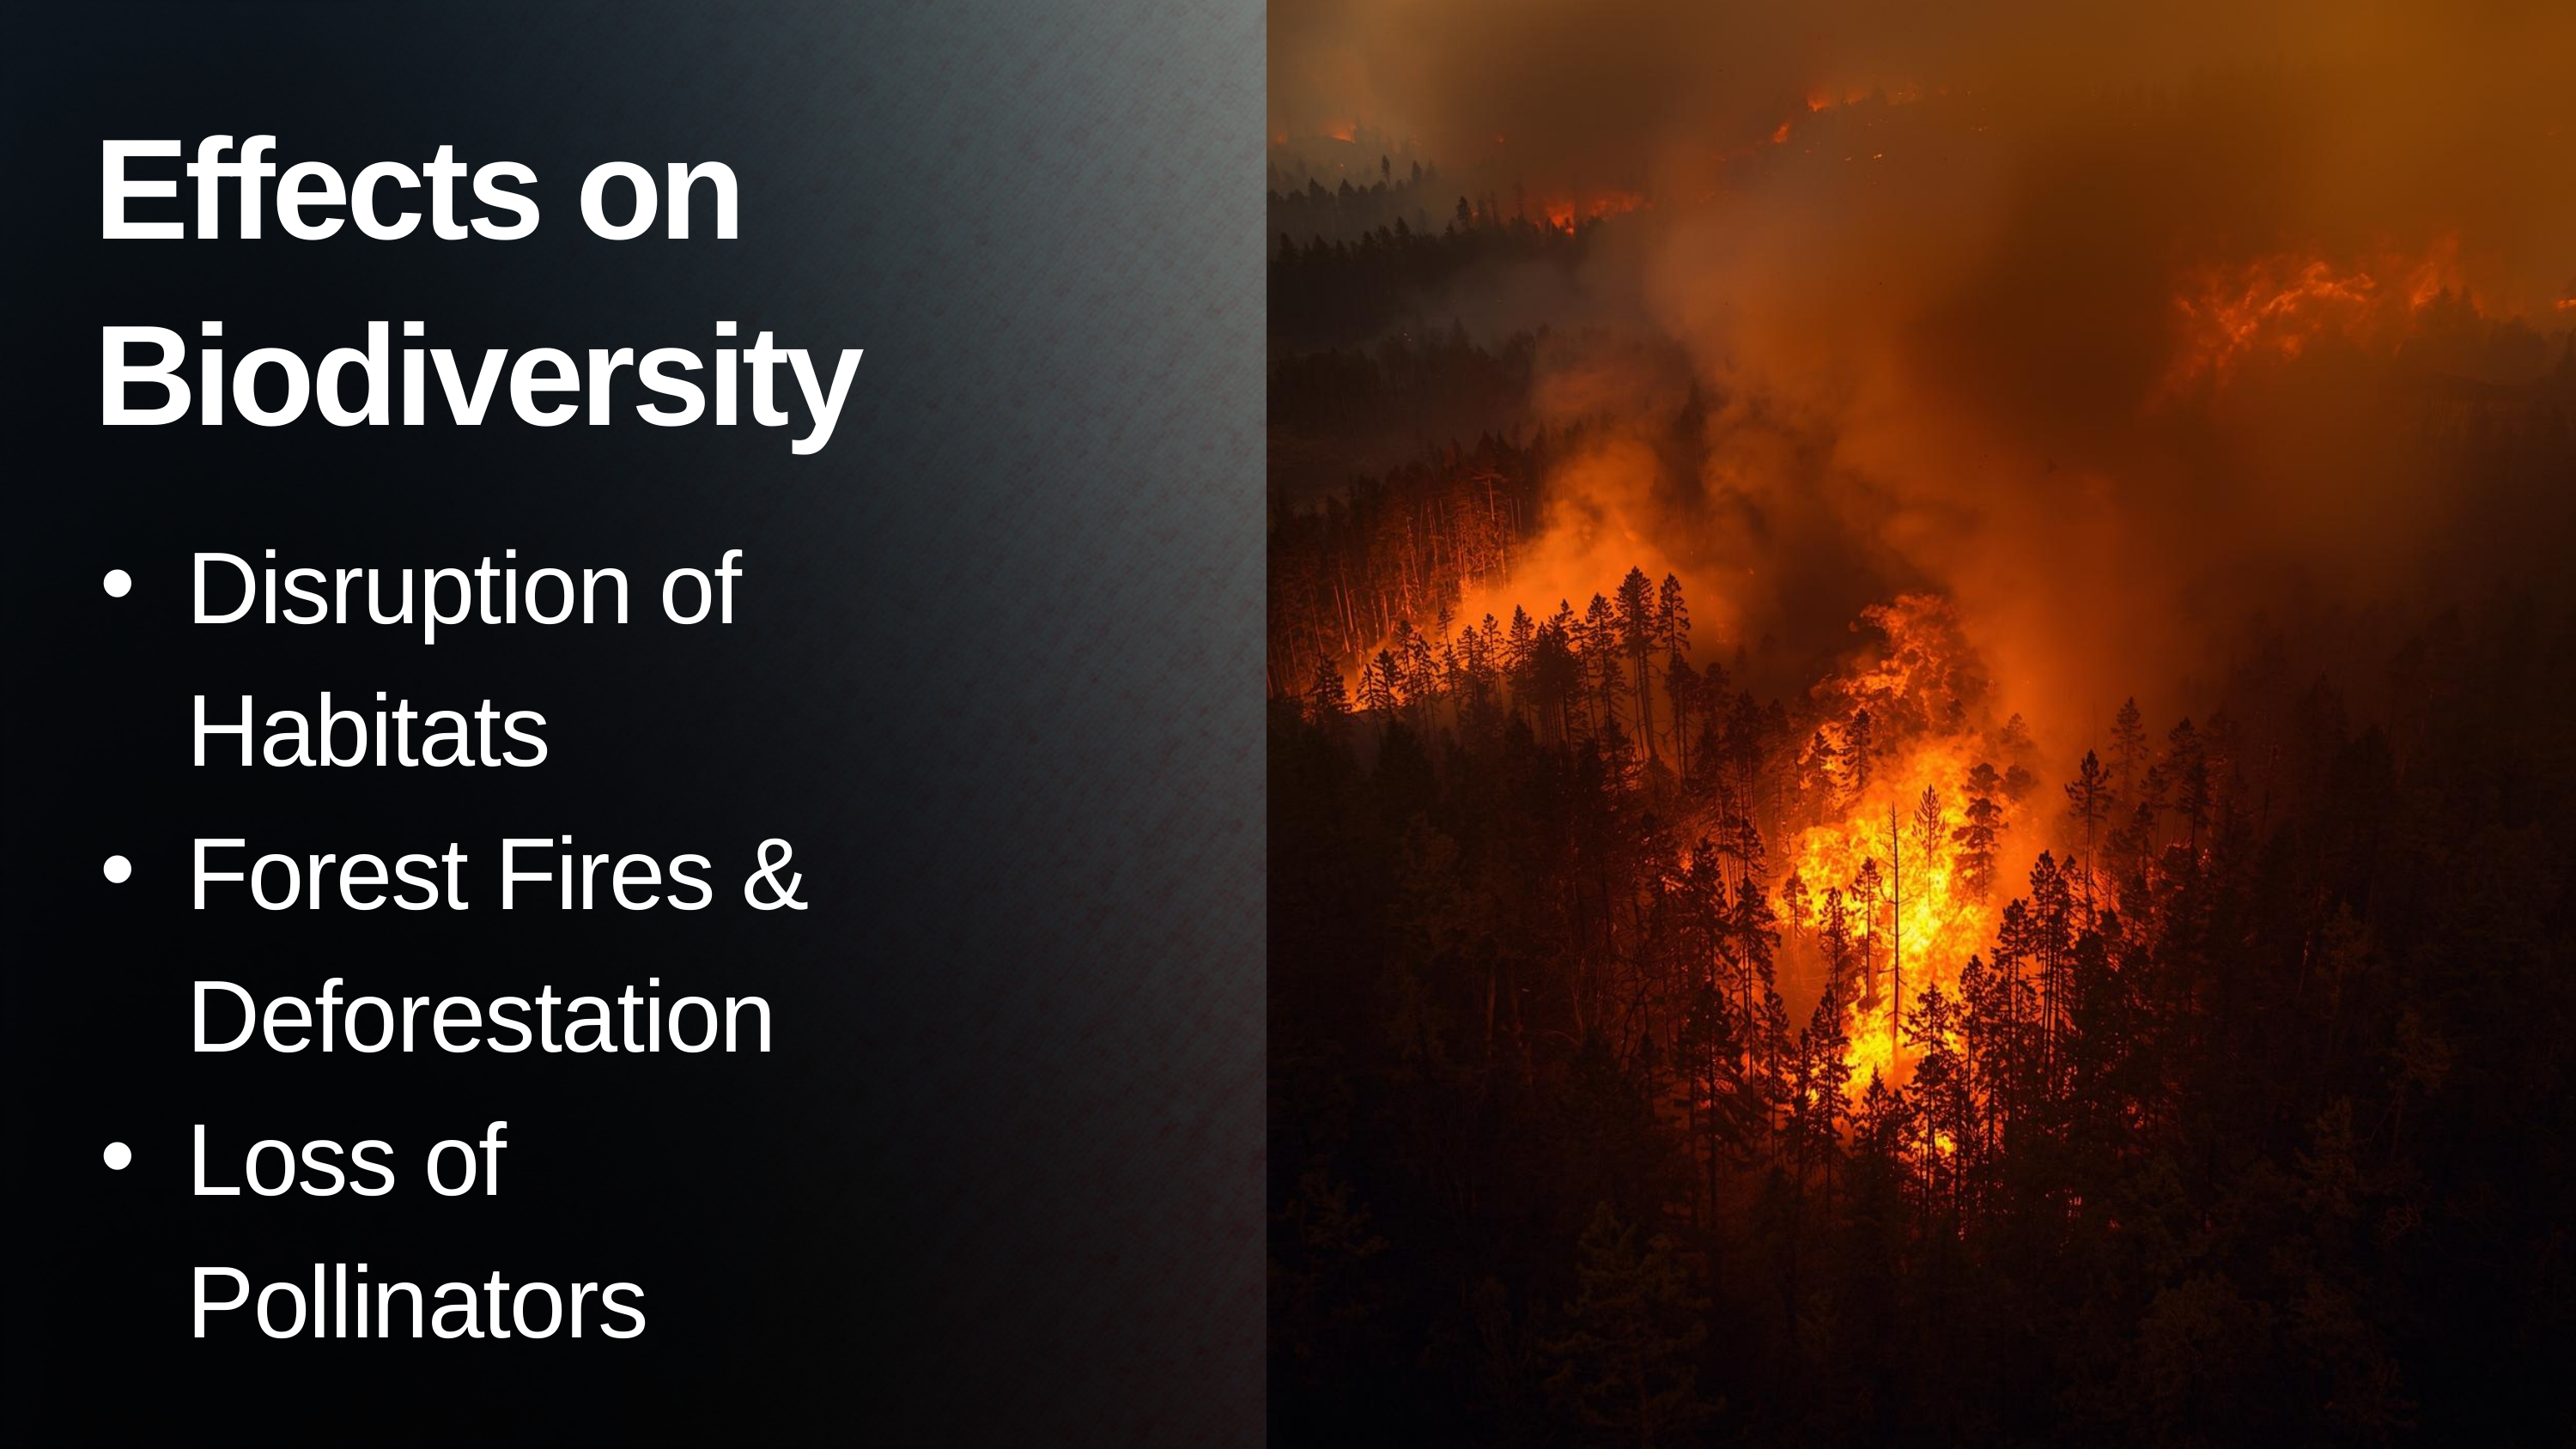

Effects on Biodiversity
Disruption of     Habitats
Forest Fires &   Deforestation
Loss of Pollinators